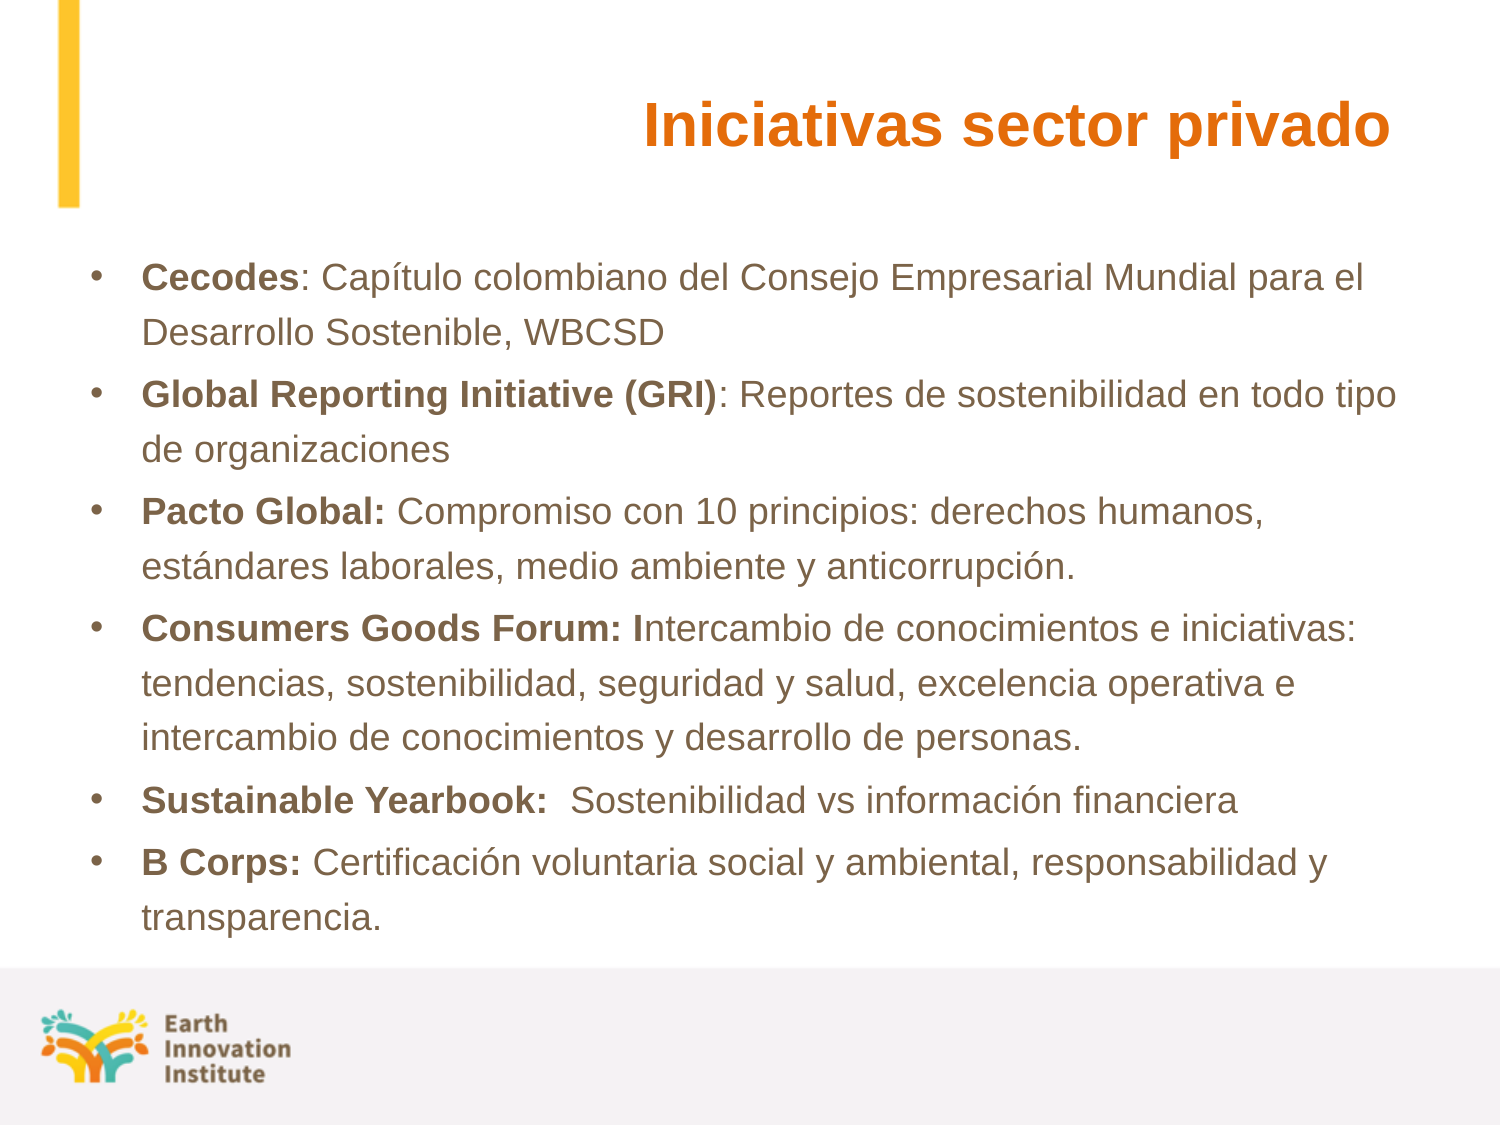

# Iniciativas sector privado
Cecodes: Capítulo colombiano del Consejo Empresarial Mundial para el Desarrollo Sostenible, WBCSD
Global Reporting Initiative (GRI): Reportes de sostenibilidad en todo tipo de organizaciones
Pacto Global: Compromiso con 10 principios: derechos humanos, estándares laborales, medio ambiente y anticorrupción.
Consumers Goods Forum: Intercambio de conocimientos e iniciativas: tendencias, sostenibilidad, seguridad y salud, excelencia operativa e intercambio de conocimientos y desarrollo de personas.
Sustainable Yearbook:  Sostenibilidad vs información financiera
B Corps: Certificación voluntaria social y ambiental, responsabilidad y transparencia.